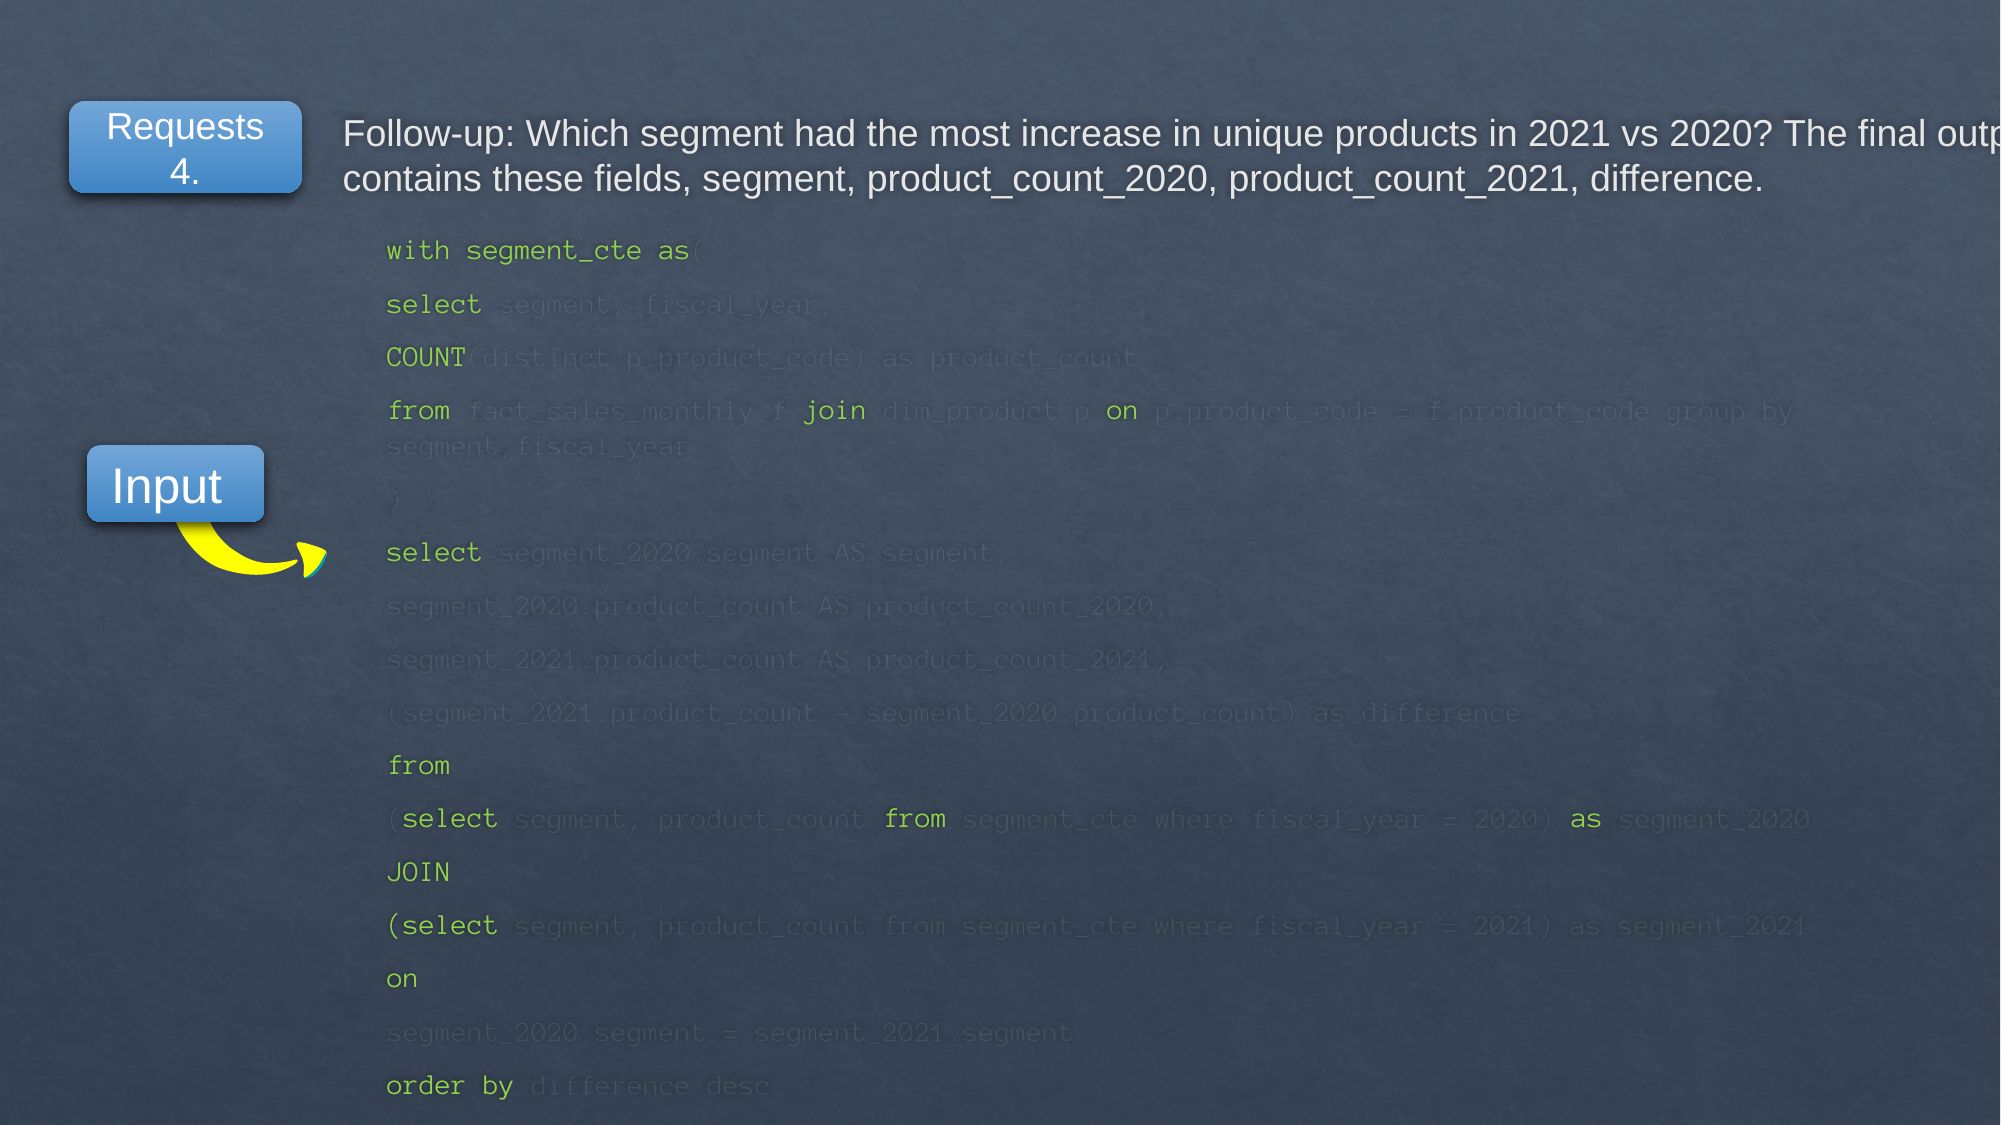

Requests 4.
Follow-up: Which segment had the most increase in unique products in 2021 vs 2020? The final output contains these fields, segment, product_count_2020, product_count_2021, difference.
with segment_cte as(
select segment, fiscal_year,
COUNT(distinct p.product_code) as product_count
from fact_sales_monthly f join dim_product p on p.product_code = f.product_code group by segment,fiscal_year
)
select segment_2020.segment AS segment,
segment_2020.product_count AS product_count_2020,
segment_2021.product_count AS product_count_2021,
(segment_2021.product_count - segment_2020.product_count) as difference
from
(select segment, product_count from segment_cte where fiscal_year = 2020) as segment_2020
JOIN
(select segment, product_count from segment_cte where fiscal_year = 2021) as segment_2021
on
segment_2020.segment = segment_2021.segment
order by difference desc

Input